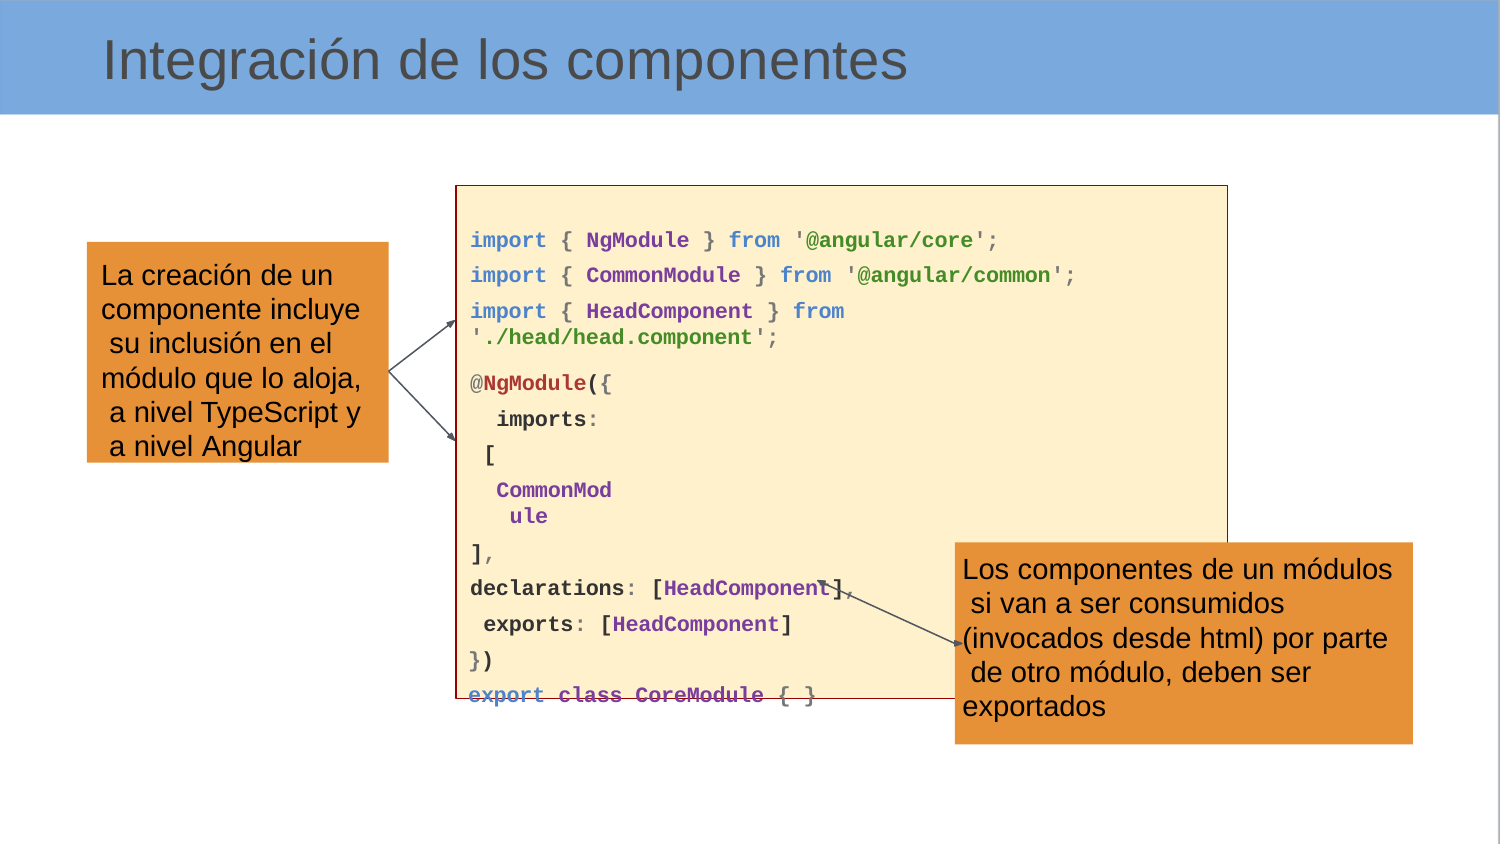

# Integración de los componentes

import { NgModule } from '@angular/core';  import { CommonModule } from '@angular/common';
import { HeadComponent } from './head/head.component';
La creación de un  componente incluye  su inclusión en el  módulo que lo aloja,  a nivel TypeScript y  a nivel Angular

@NgModule({  imports: [
CommonModule
],
declarations: [HeadComponent],  exports: [HeadComponent]
})
export class CoreModule { }
Los componentes de un módulos  si van a ser consumidos  (invocados desde html) por parte  de otro módulo, deben ser  exportados